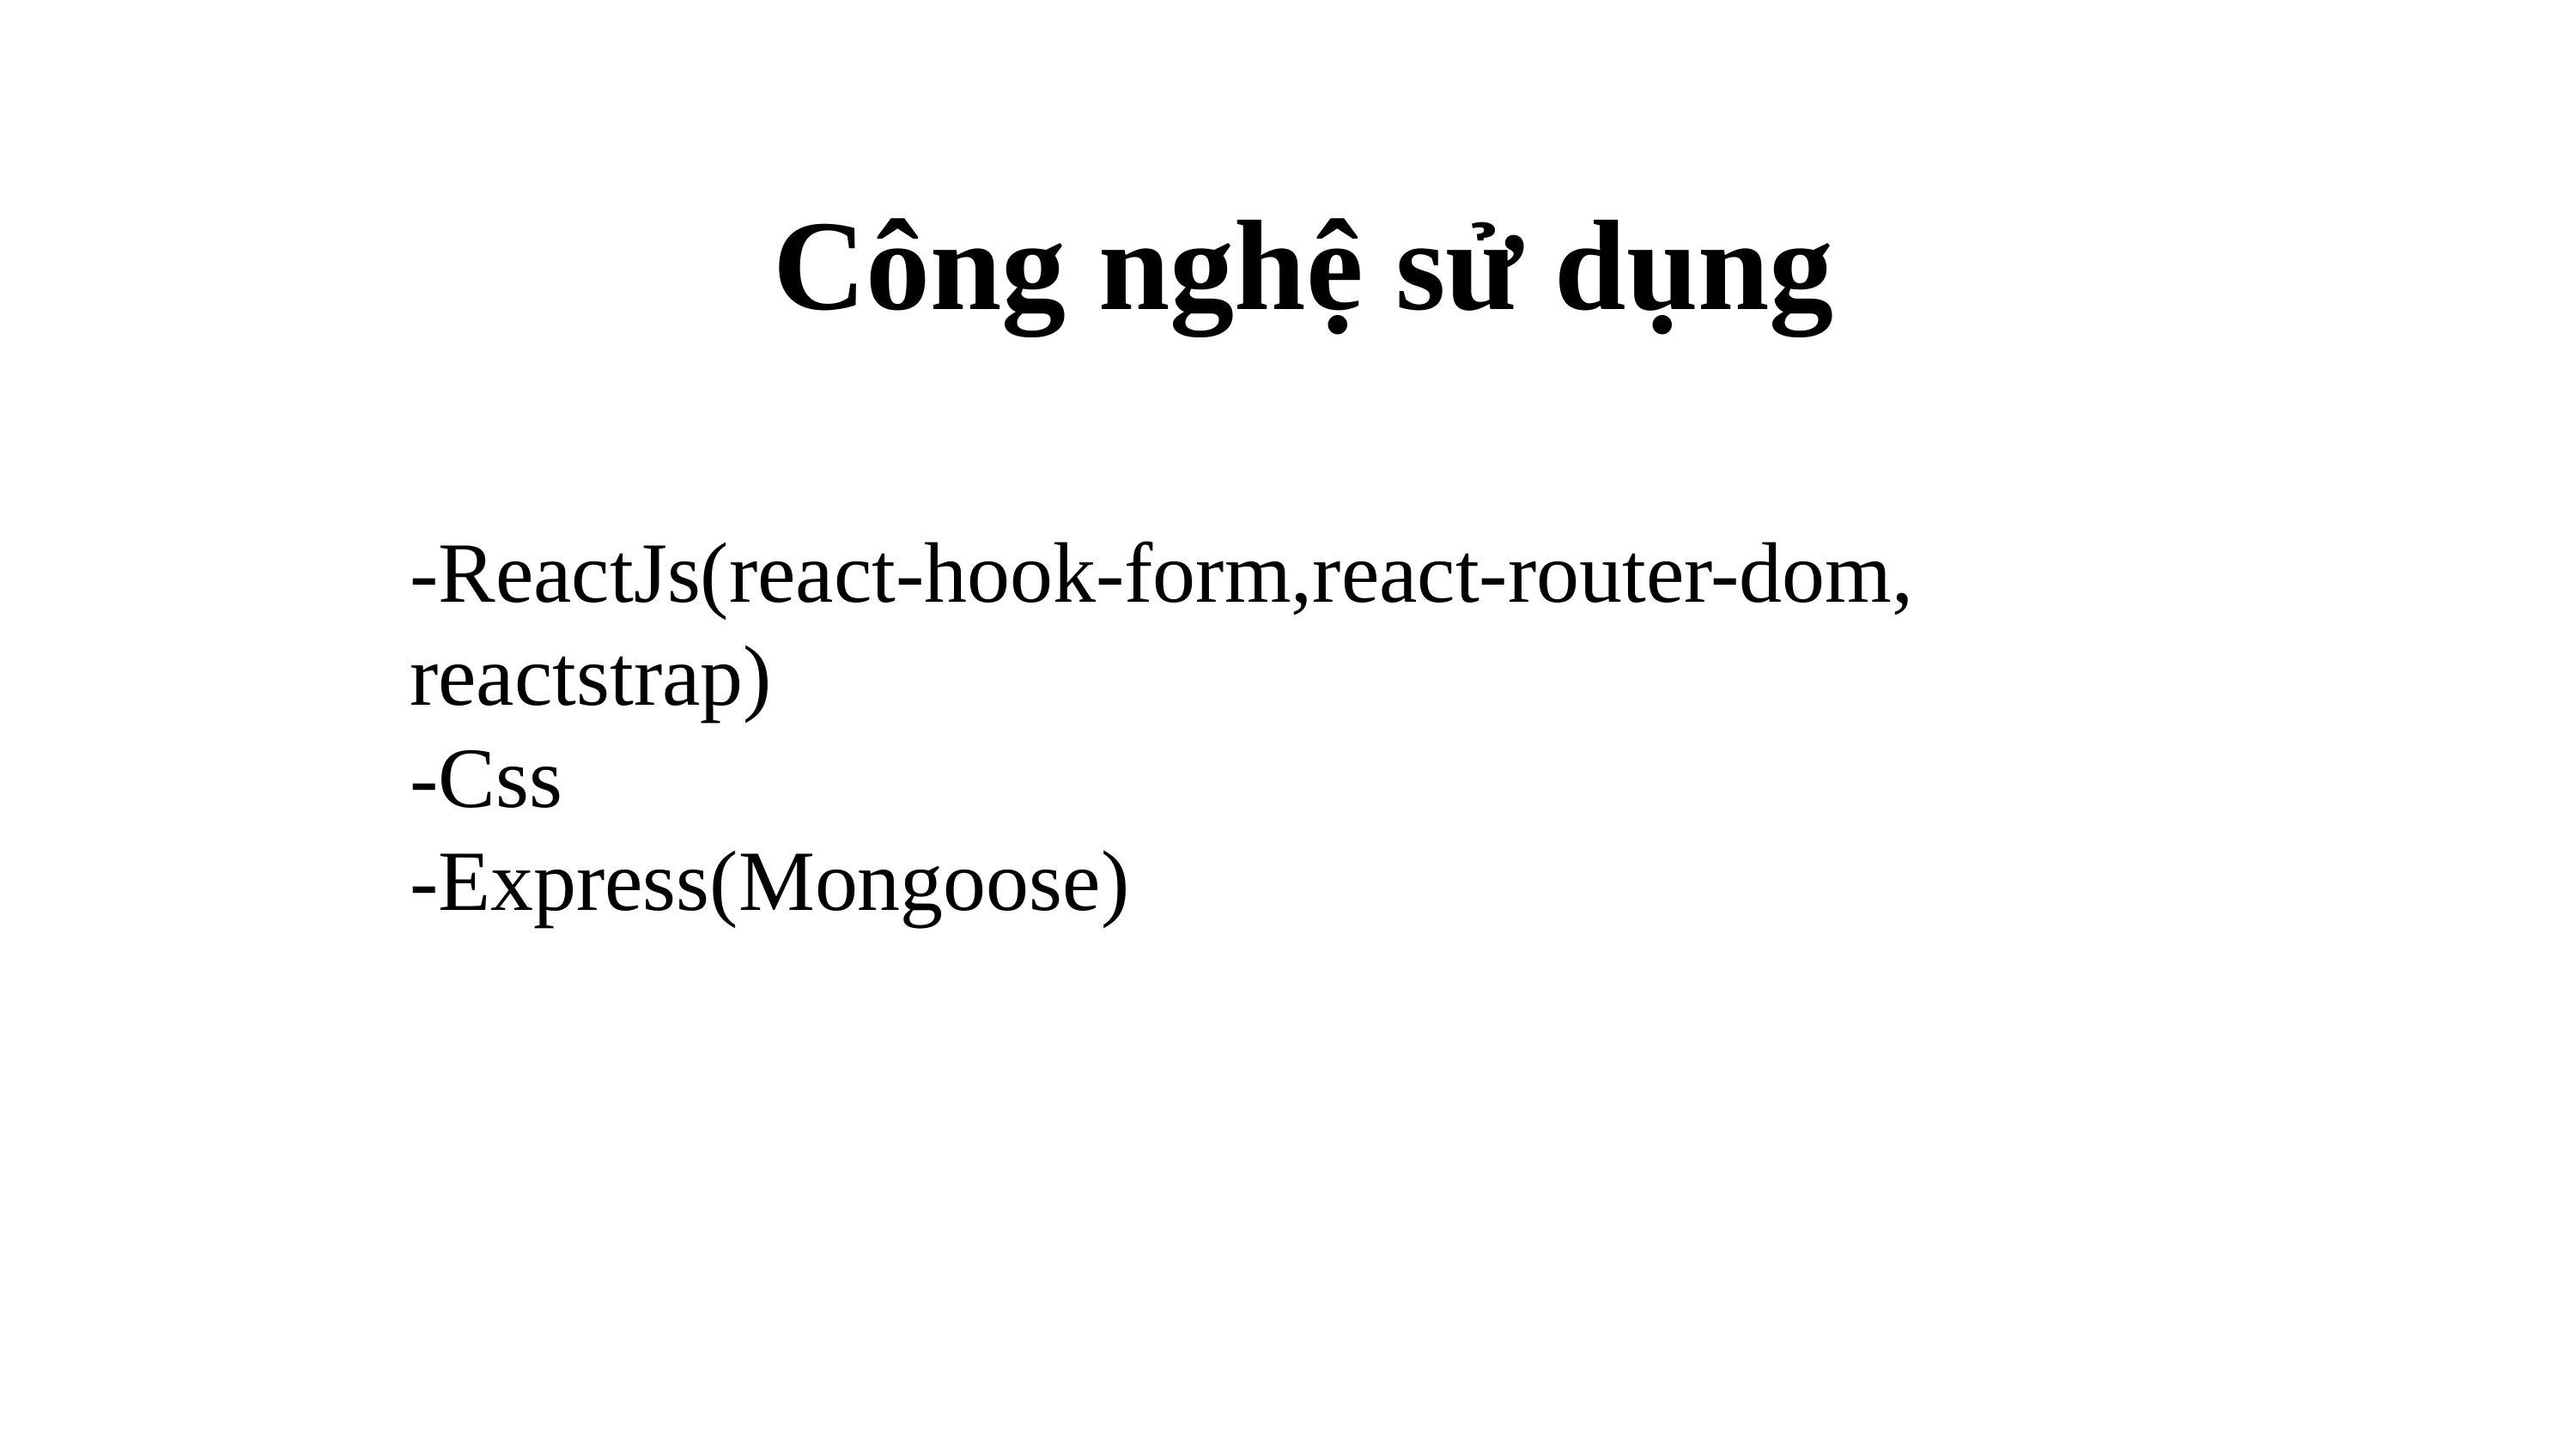

# Công nghệ sử dụng
-ReactJs(react-hook-form,react-router-dom, reactstrap)
-Css
-Express(Mongoose)